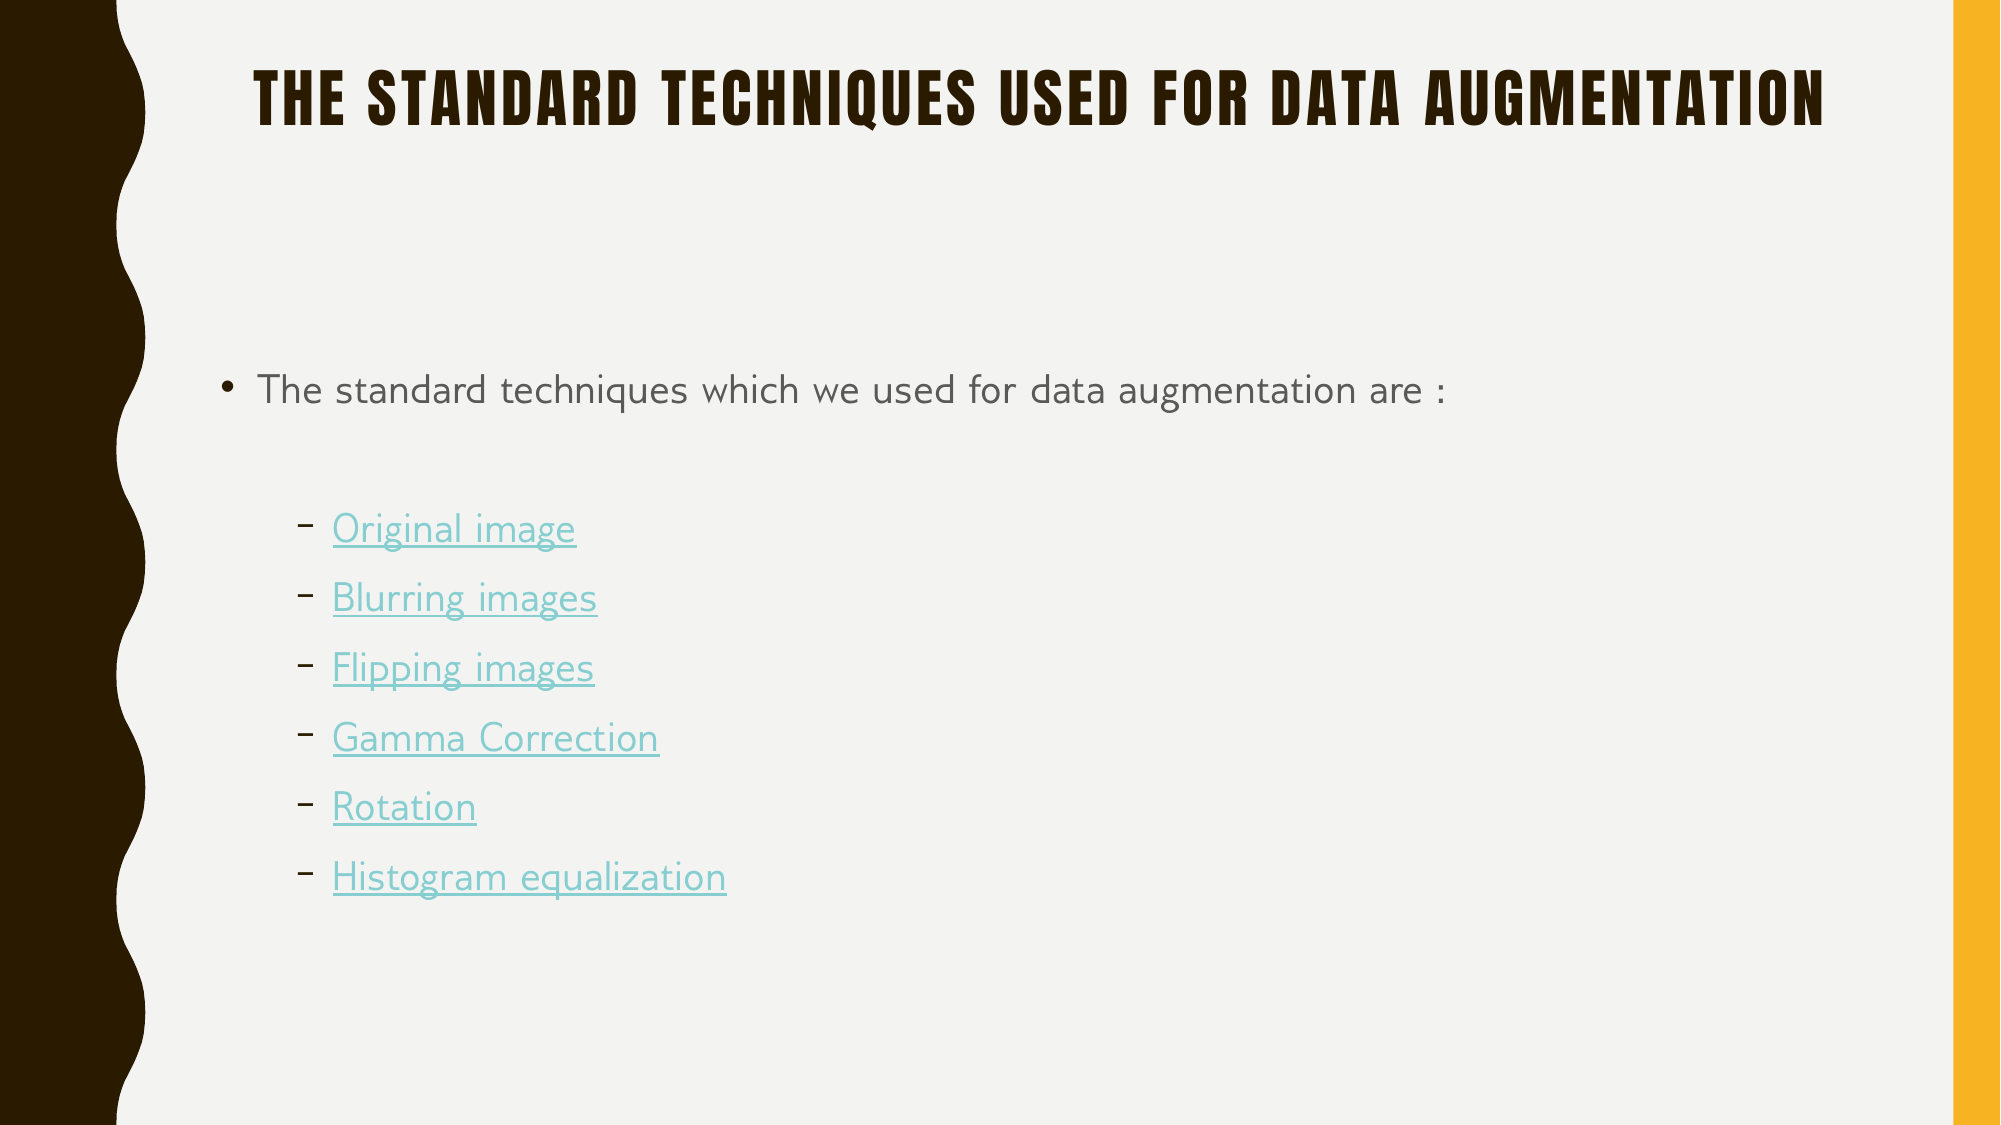

# The standard techniques Used for data augmentation

The standard techniques which we used for data augmentation are :

Original image
Blurring images
Flipping images
Gamma Correction
Rotation
Histogram equalization